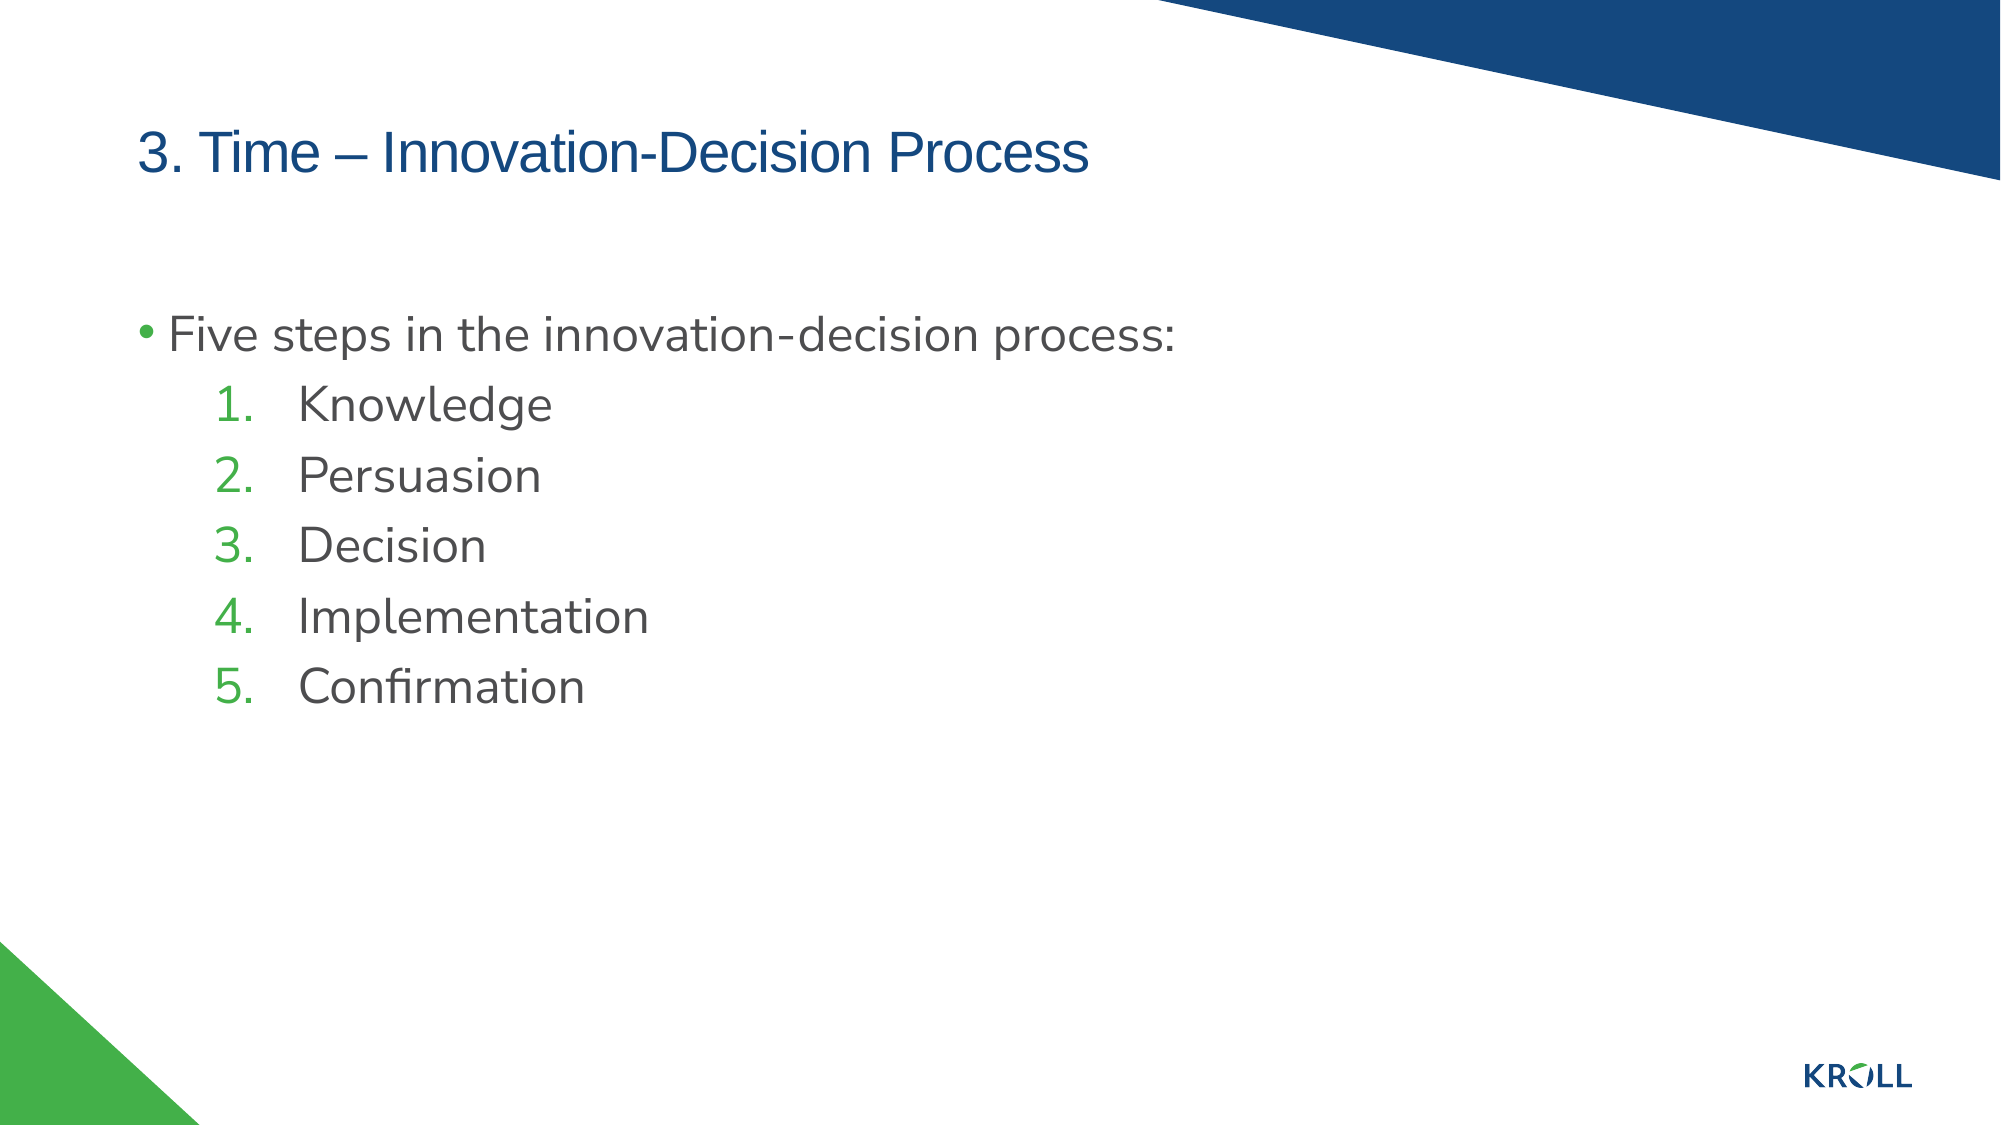

# 3. Time – Innovation-Decision Process

Five steps in the innovation-decision process:
Knowledge
Persuasion
Decision
Implementation
Confirmation